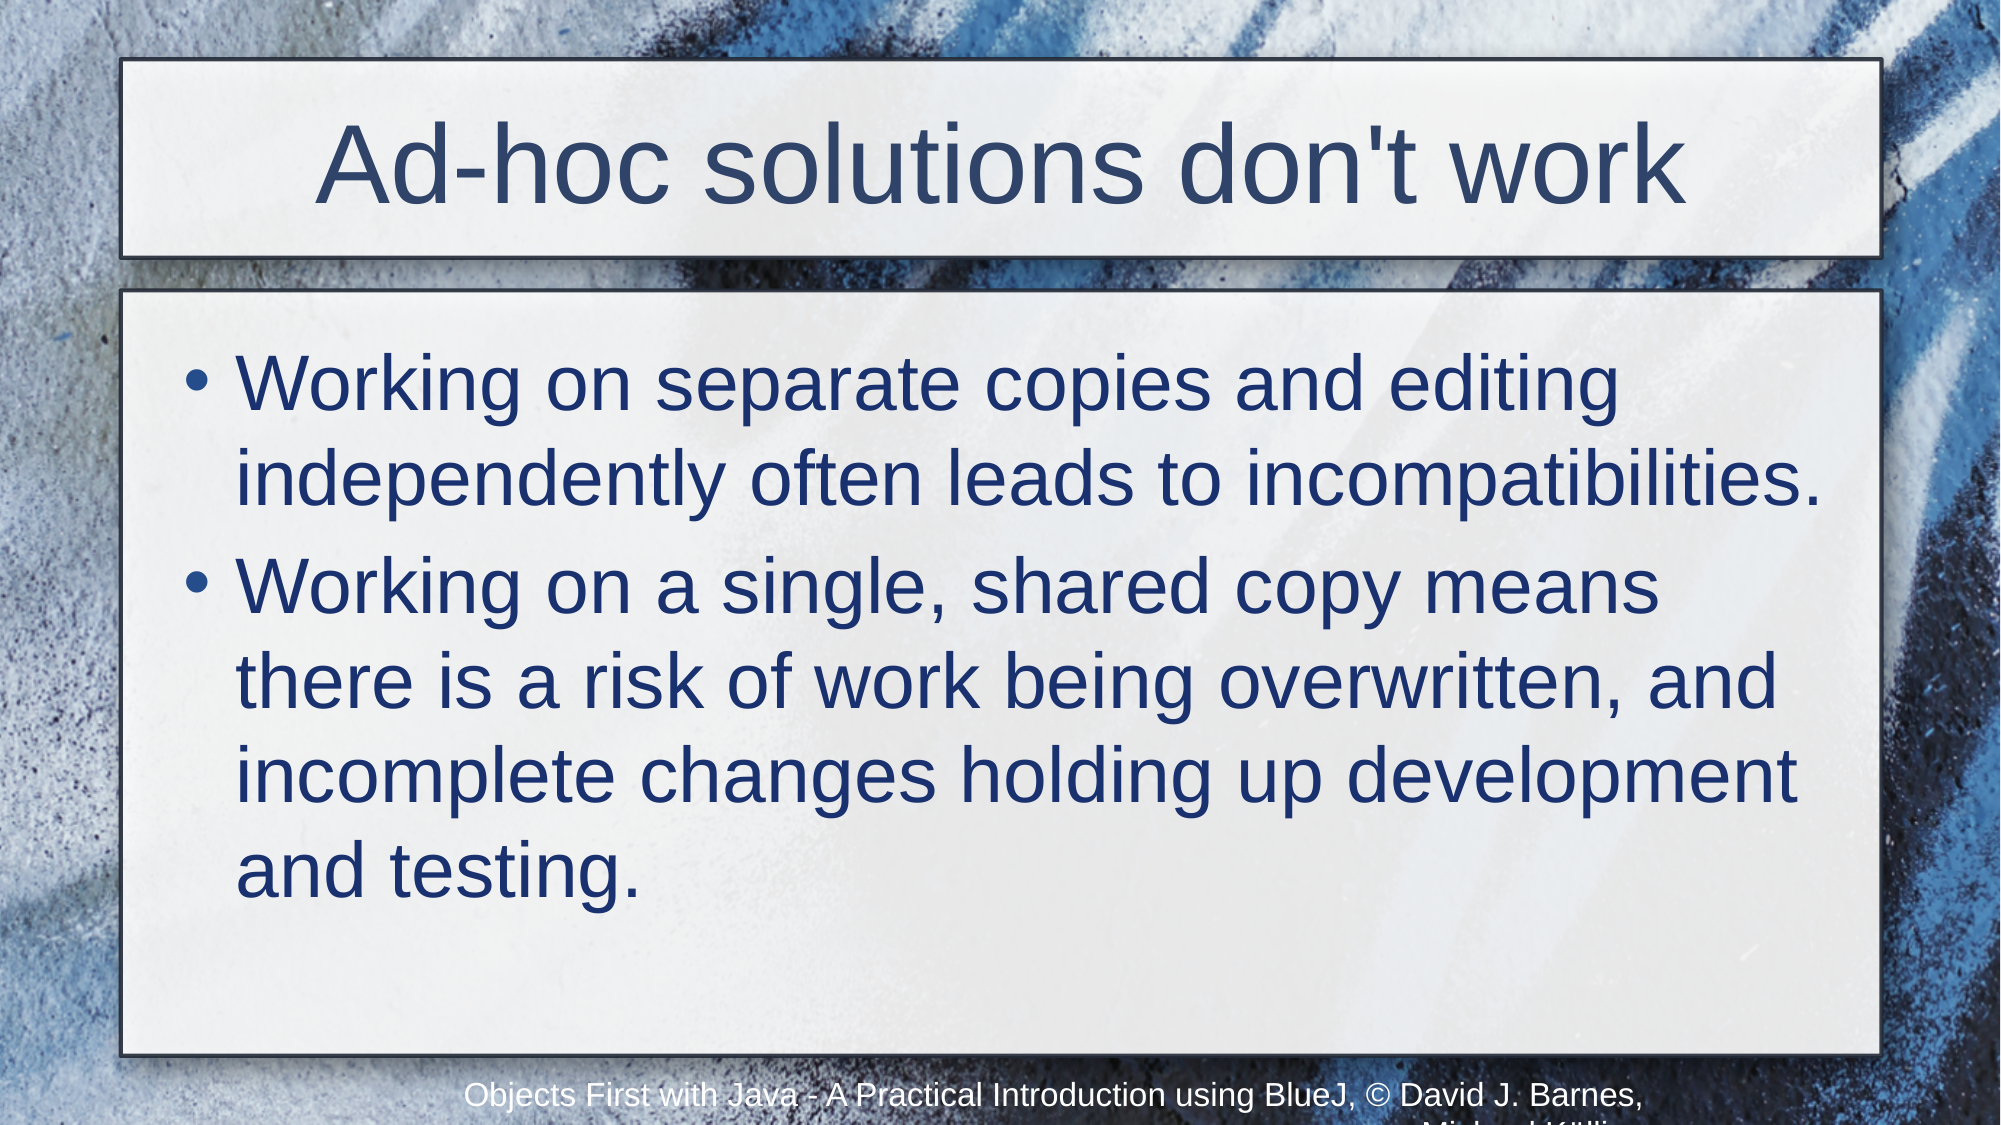

# Ad-hoc solutions don't work
Working on separate copies and editing independently often leads to incompatibilities.
Working on a single, shared copy means there is a risk of work being overwritten, and incomplete changes holding up development and testing.